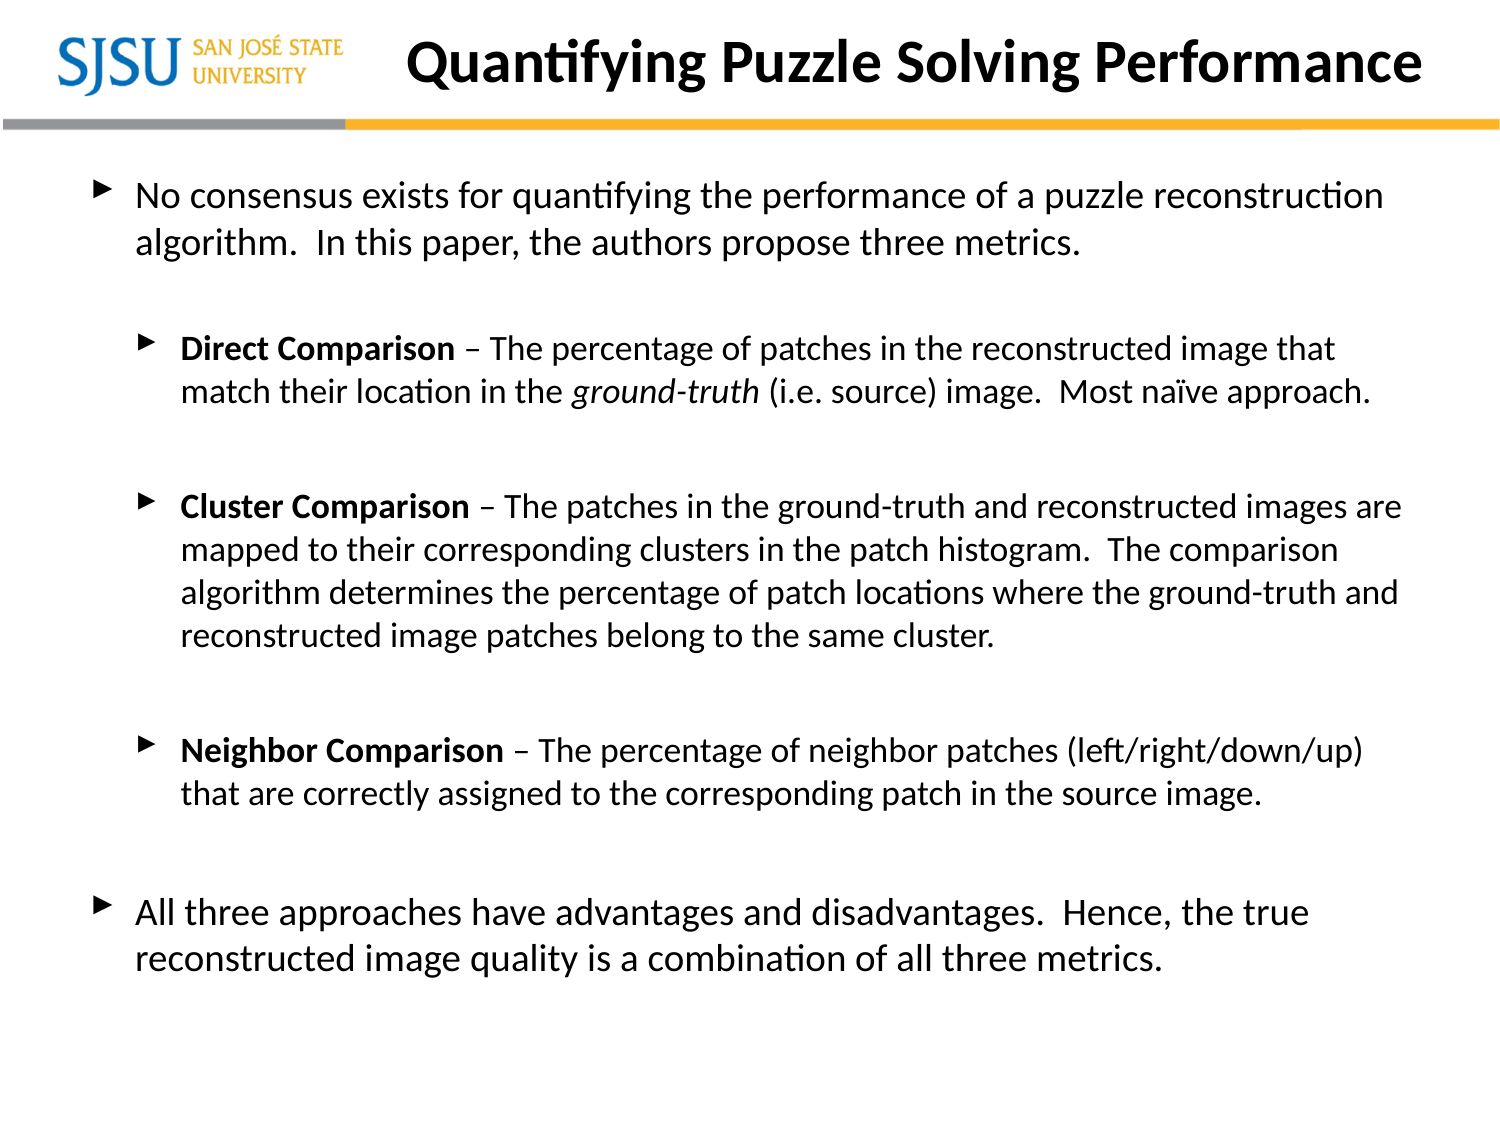

# Quantifying Puzzle Solving Performance
No consensus exists for quantifying the performance of a puzzle reconstruction algorithm.  In this paper, the authors propose three metrics.

Direct Comparison – The percentage of patches in the reconstructed image that match their location in the ground-truth (i.e. source) image.  Most naïve approach.

Cluster Comparison – The patches in the ground-truth and reconstructed images are mapped to their corresponding clusters in the patch histogram.  The comparison algorithm determines the percentage of patch locations where the ground-truth and reconstructed image patches belong to the same cluster.

Neighbor Comparison – The percentage of neighbor patches (left/right/down/up) that are correctly assigned to the corresponding patch in the source image.

All three approaches have advantages and disadvantages.  Hence, the true reconstructed image quality is a combination of all three metrics.